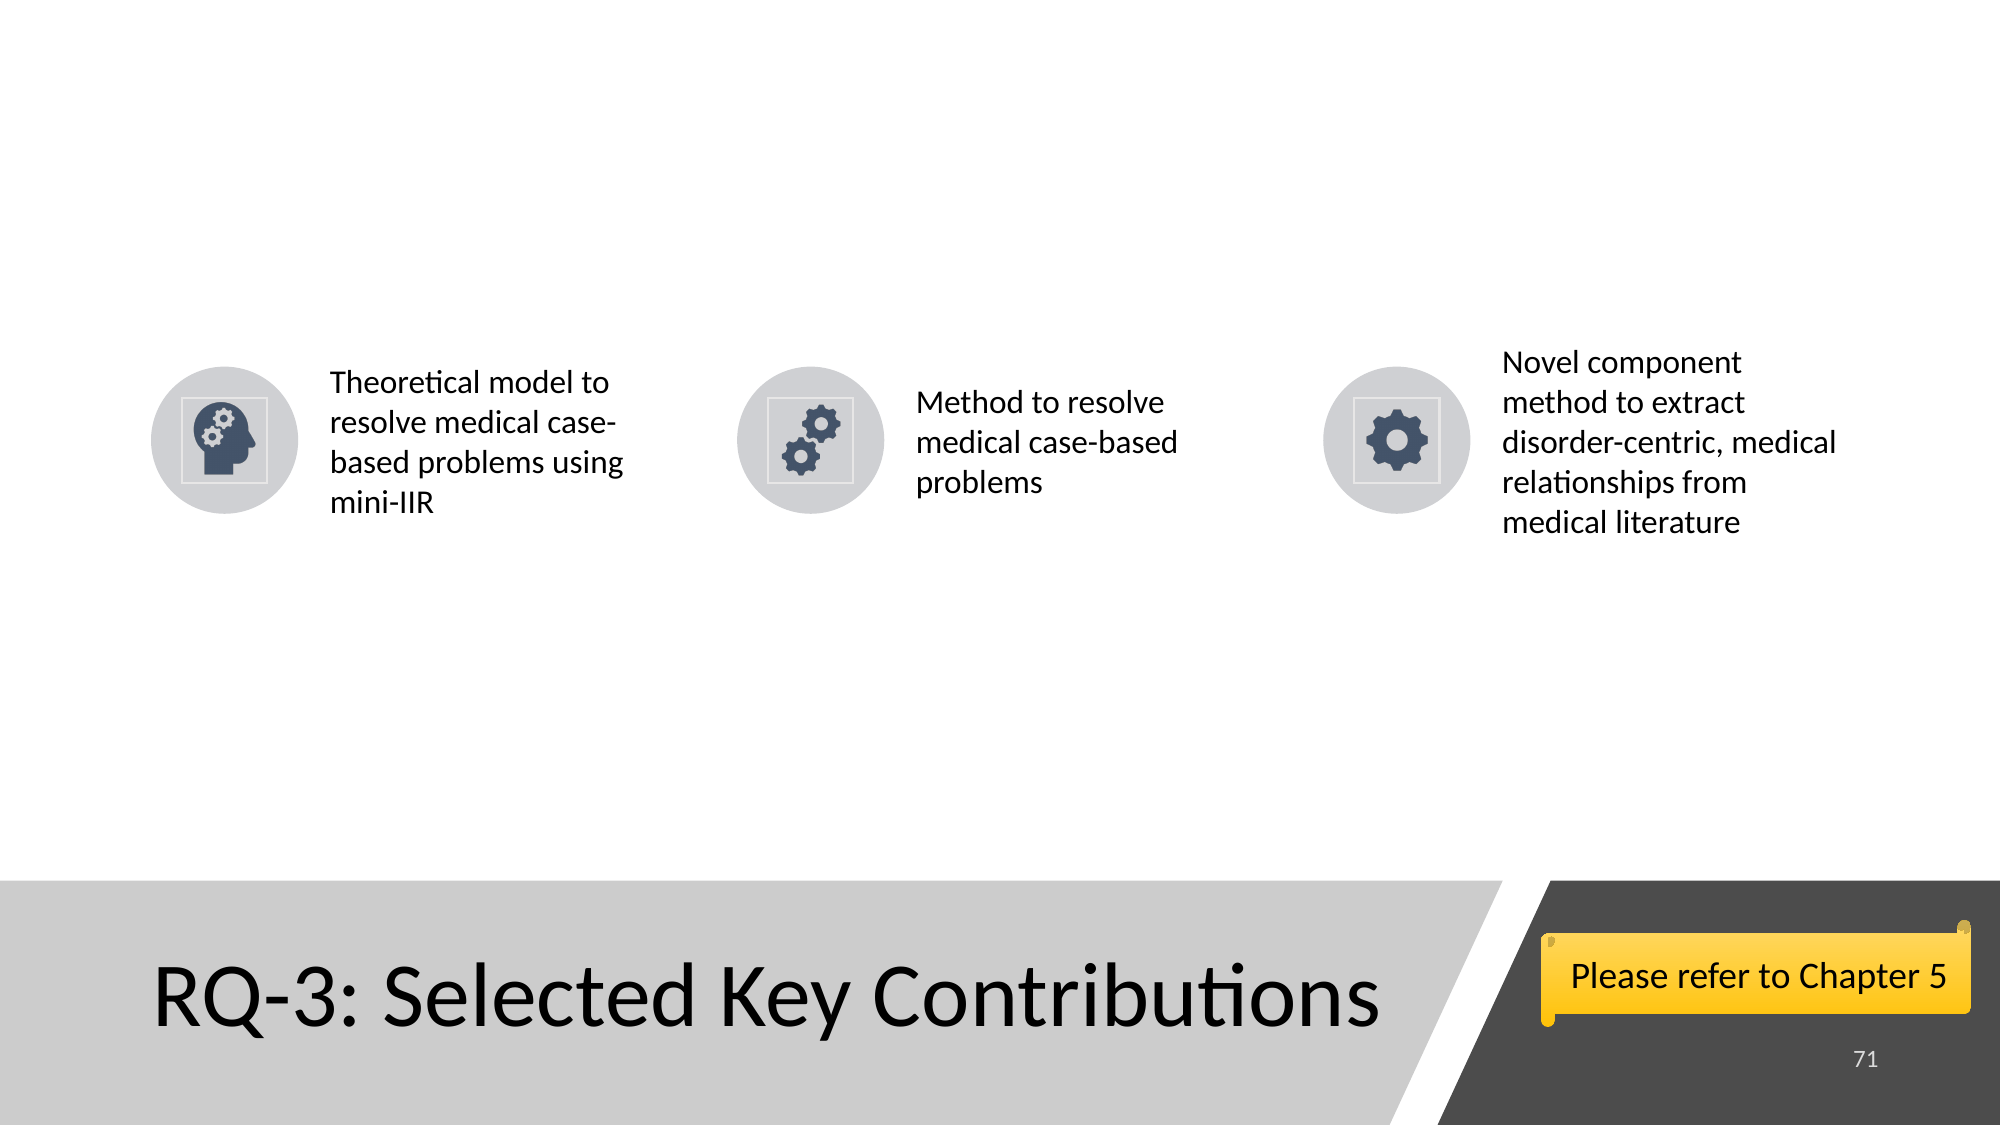

Theoretical model to resolve medical case-based problems using mini-IIR
﻿Method to resolve medical case-based problems
Novel component method to extract disorder-centric, medical relationships from medical literature

# RQ-3: Selected Key Contributions
Please refer to Chapter 5
71